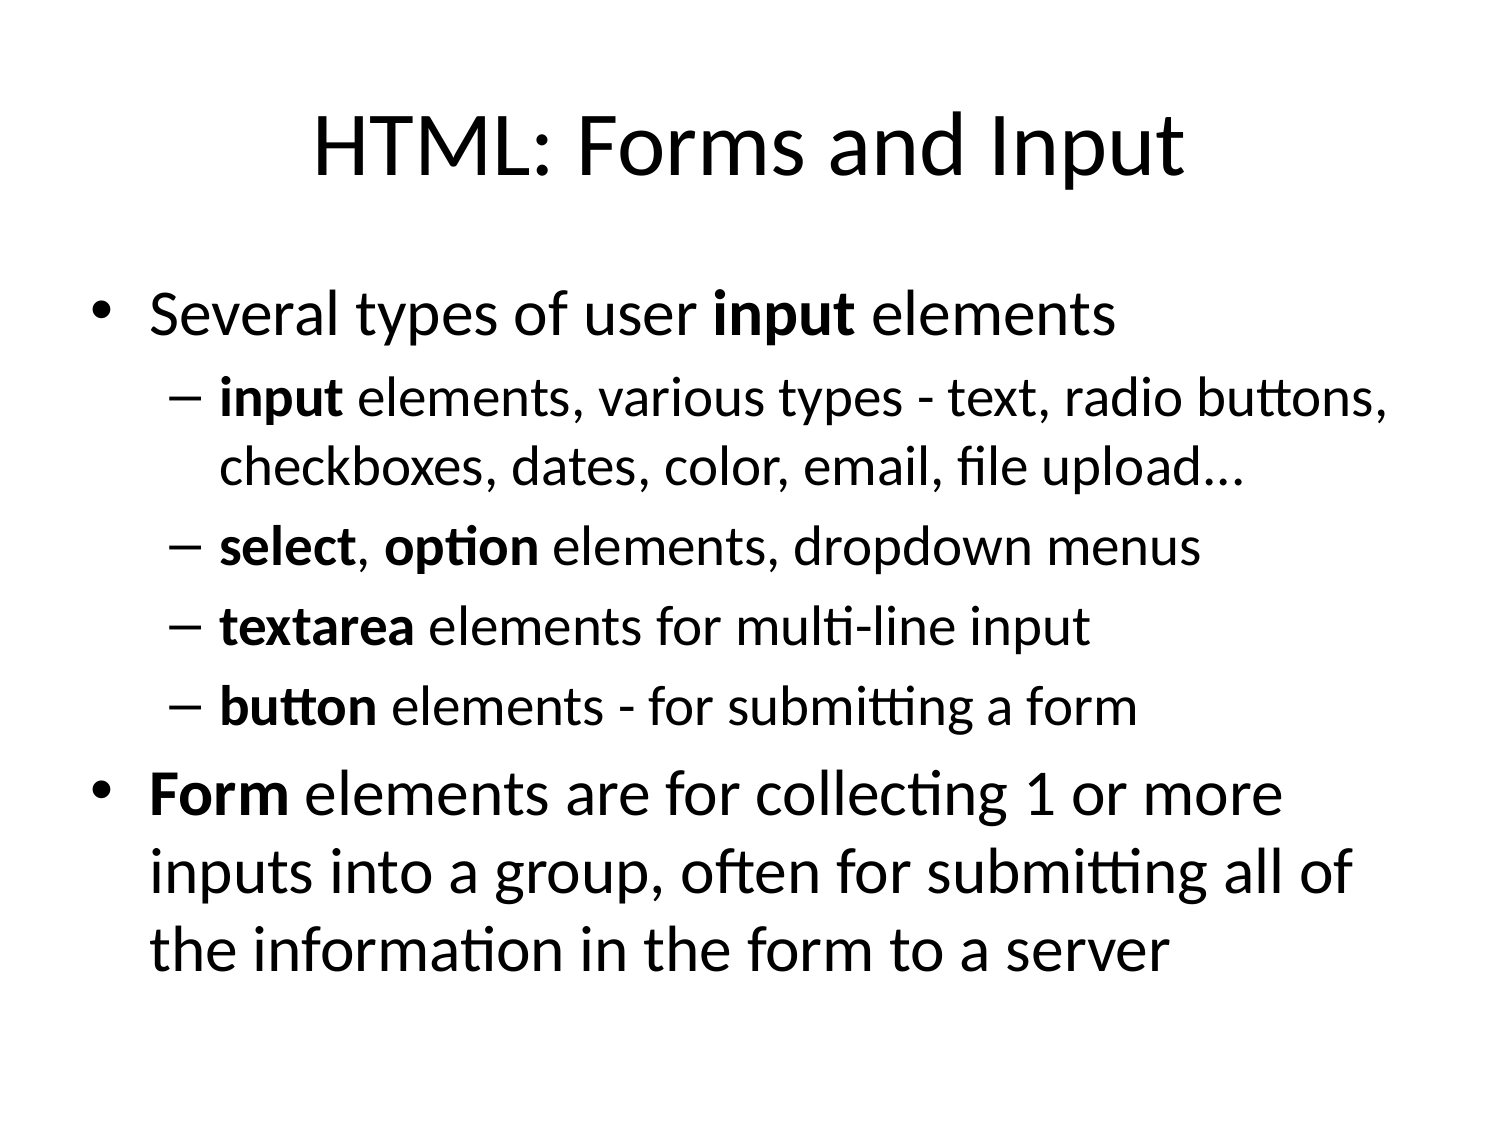

# HTML: Forms and Input
Several types of user input elements
input elements, various types - text, radio buttons, checkboxes, dates, color, email, file upload...
select, option elements, dropdown menus
textarea elements for multi-line input
button elements - for submitting a form
Form elements are for collecting 1 or more inputs into a group, often for submitting all of the information in the form to a server